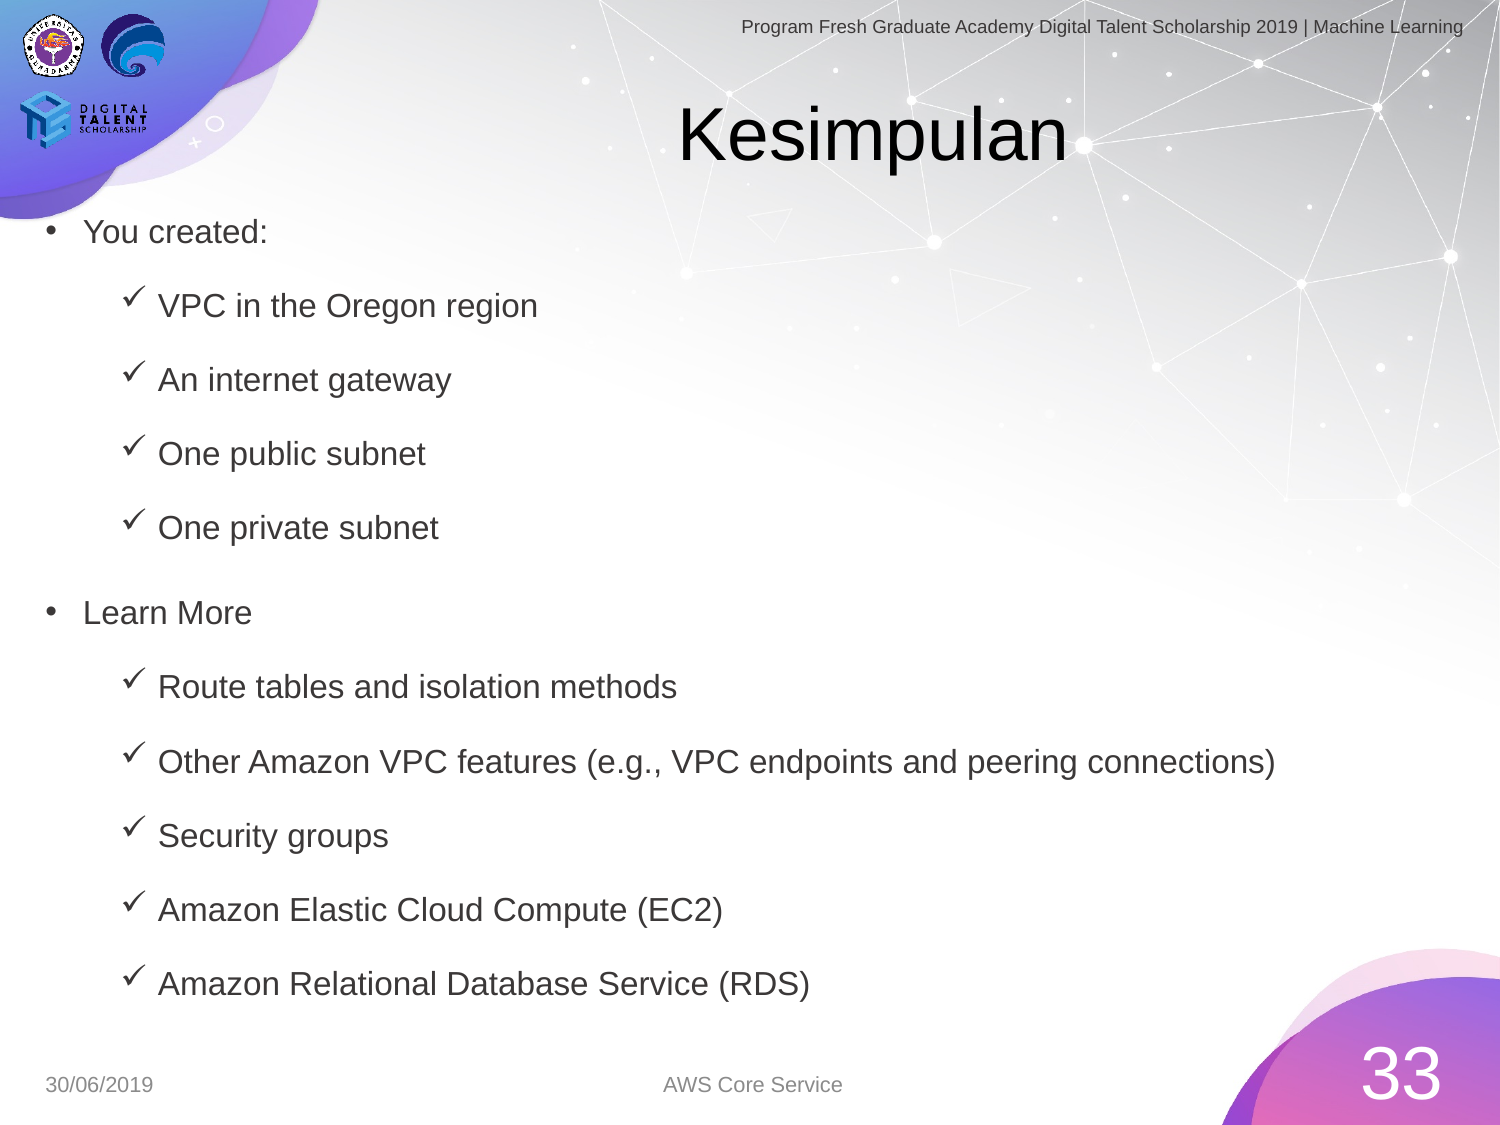

# Kesimpulan
You created:
VPC in the Oregon region
An internet gateway
One public subnet
One private subnet
Learn More
Route tables and isolation methods
Other Amazon VPC features (e.g., VPC endpoints and peering connections)
Security groups
Amazon Elastic Cloud Compute (EC2)
Amazon Relational Database Service (RDS)
33
AWS Core Service
30/06/2019